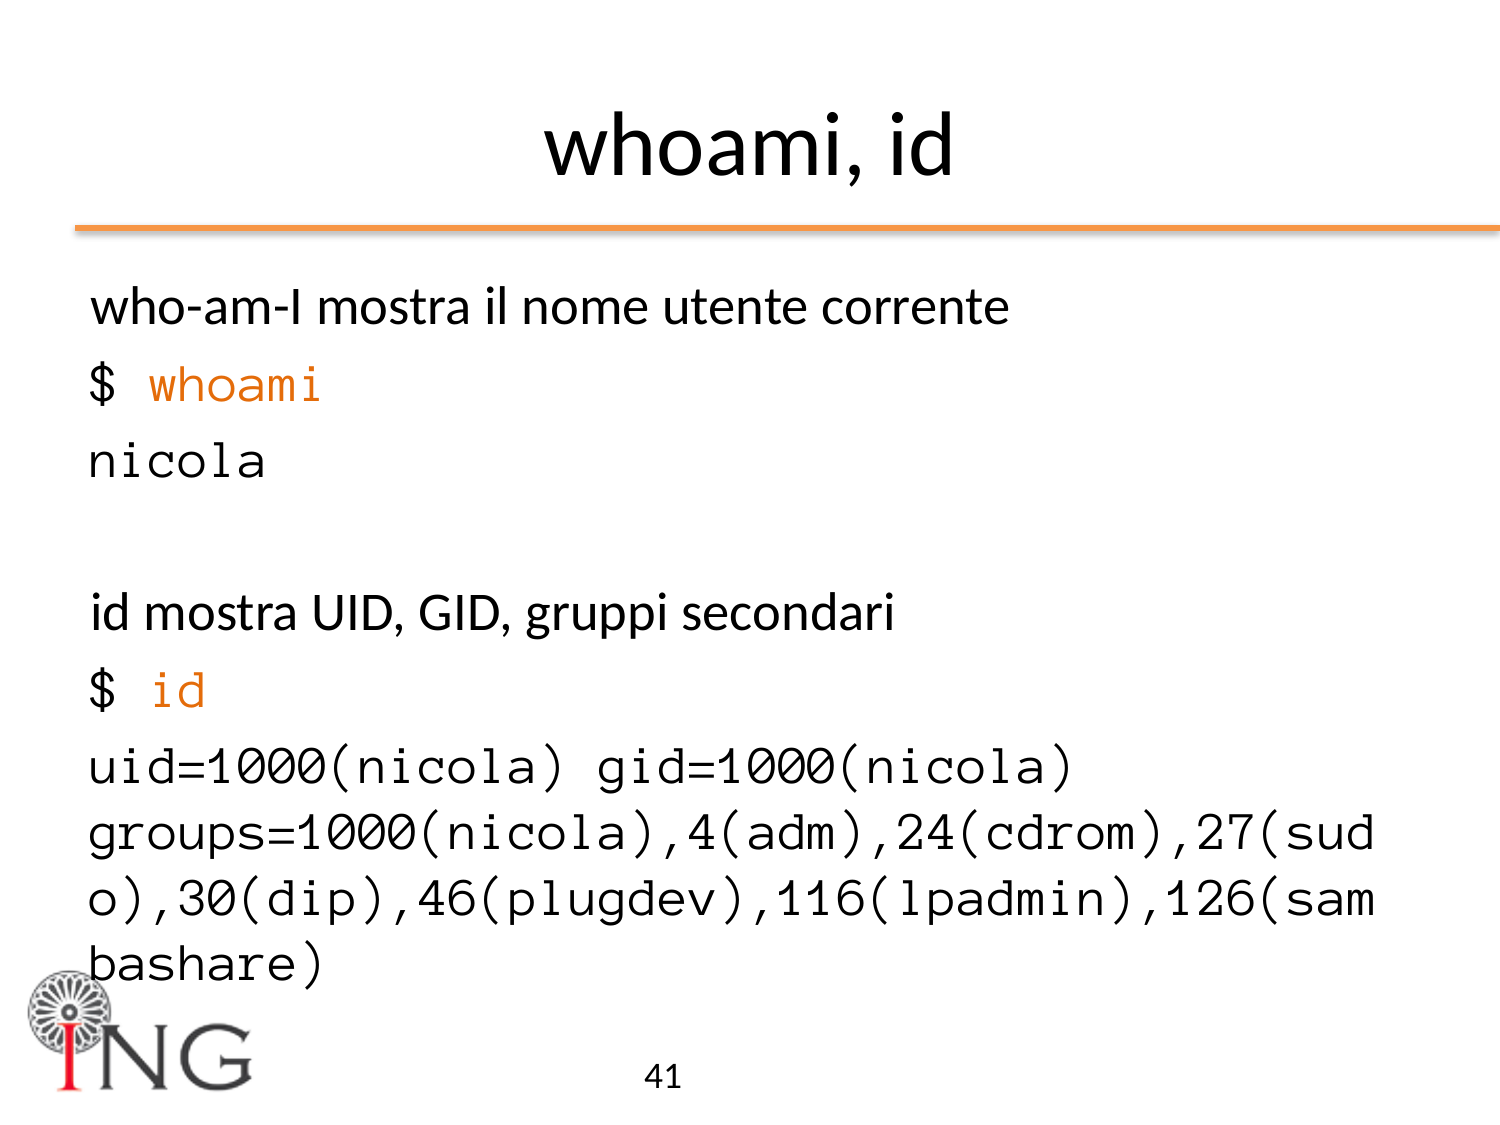

# whoami, id
who-am-I mostra il nome utente corrente
$ whoami
nicola

id mostra UID, GID, gruppi secondari
$ id
uid=1000(nicola) gid=1000(nicola) groups=1000(nicola),4(adm),24(cdrom),27(sudo),30(dip),46(plugdev),116(lpadmin),126(sambashare)

41